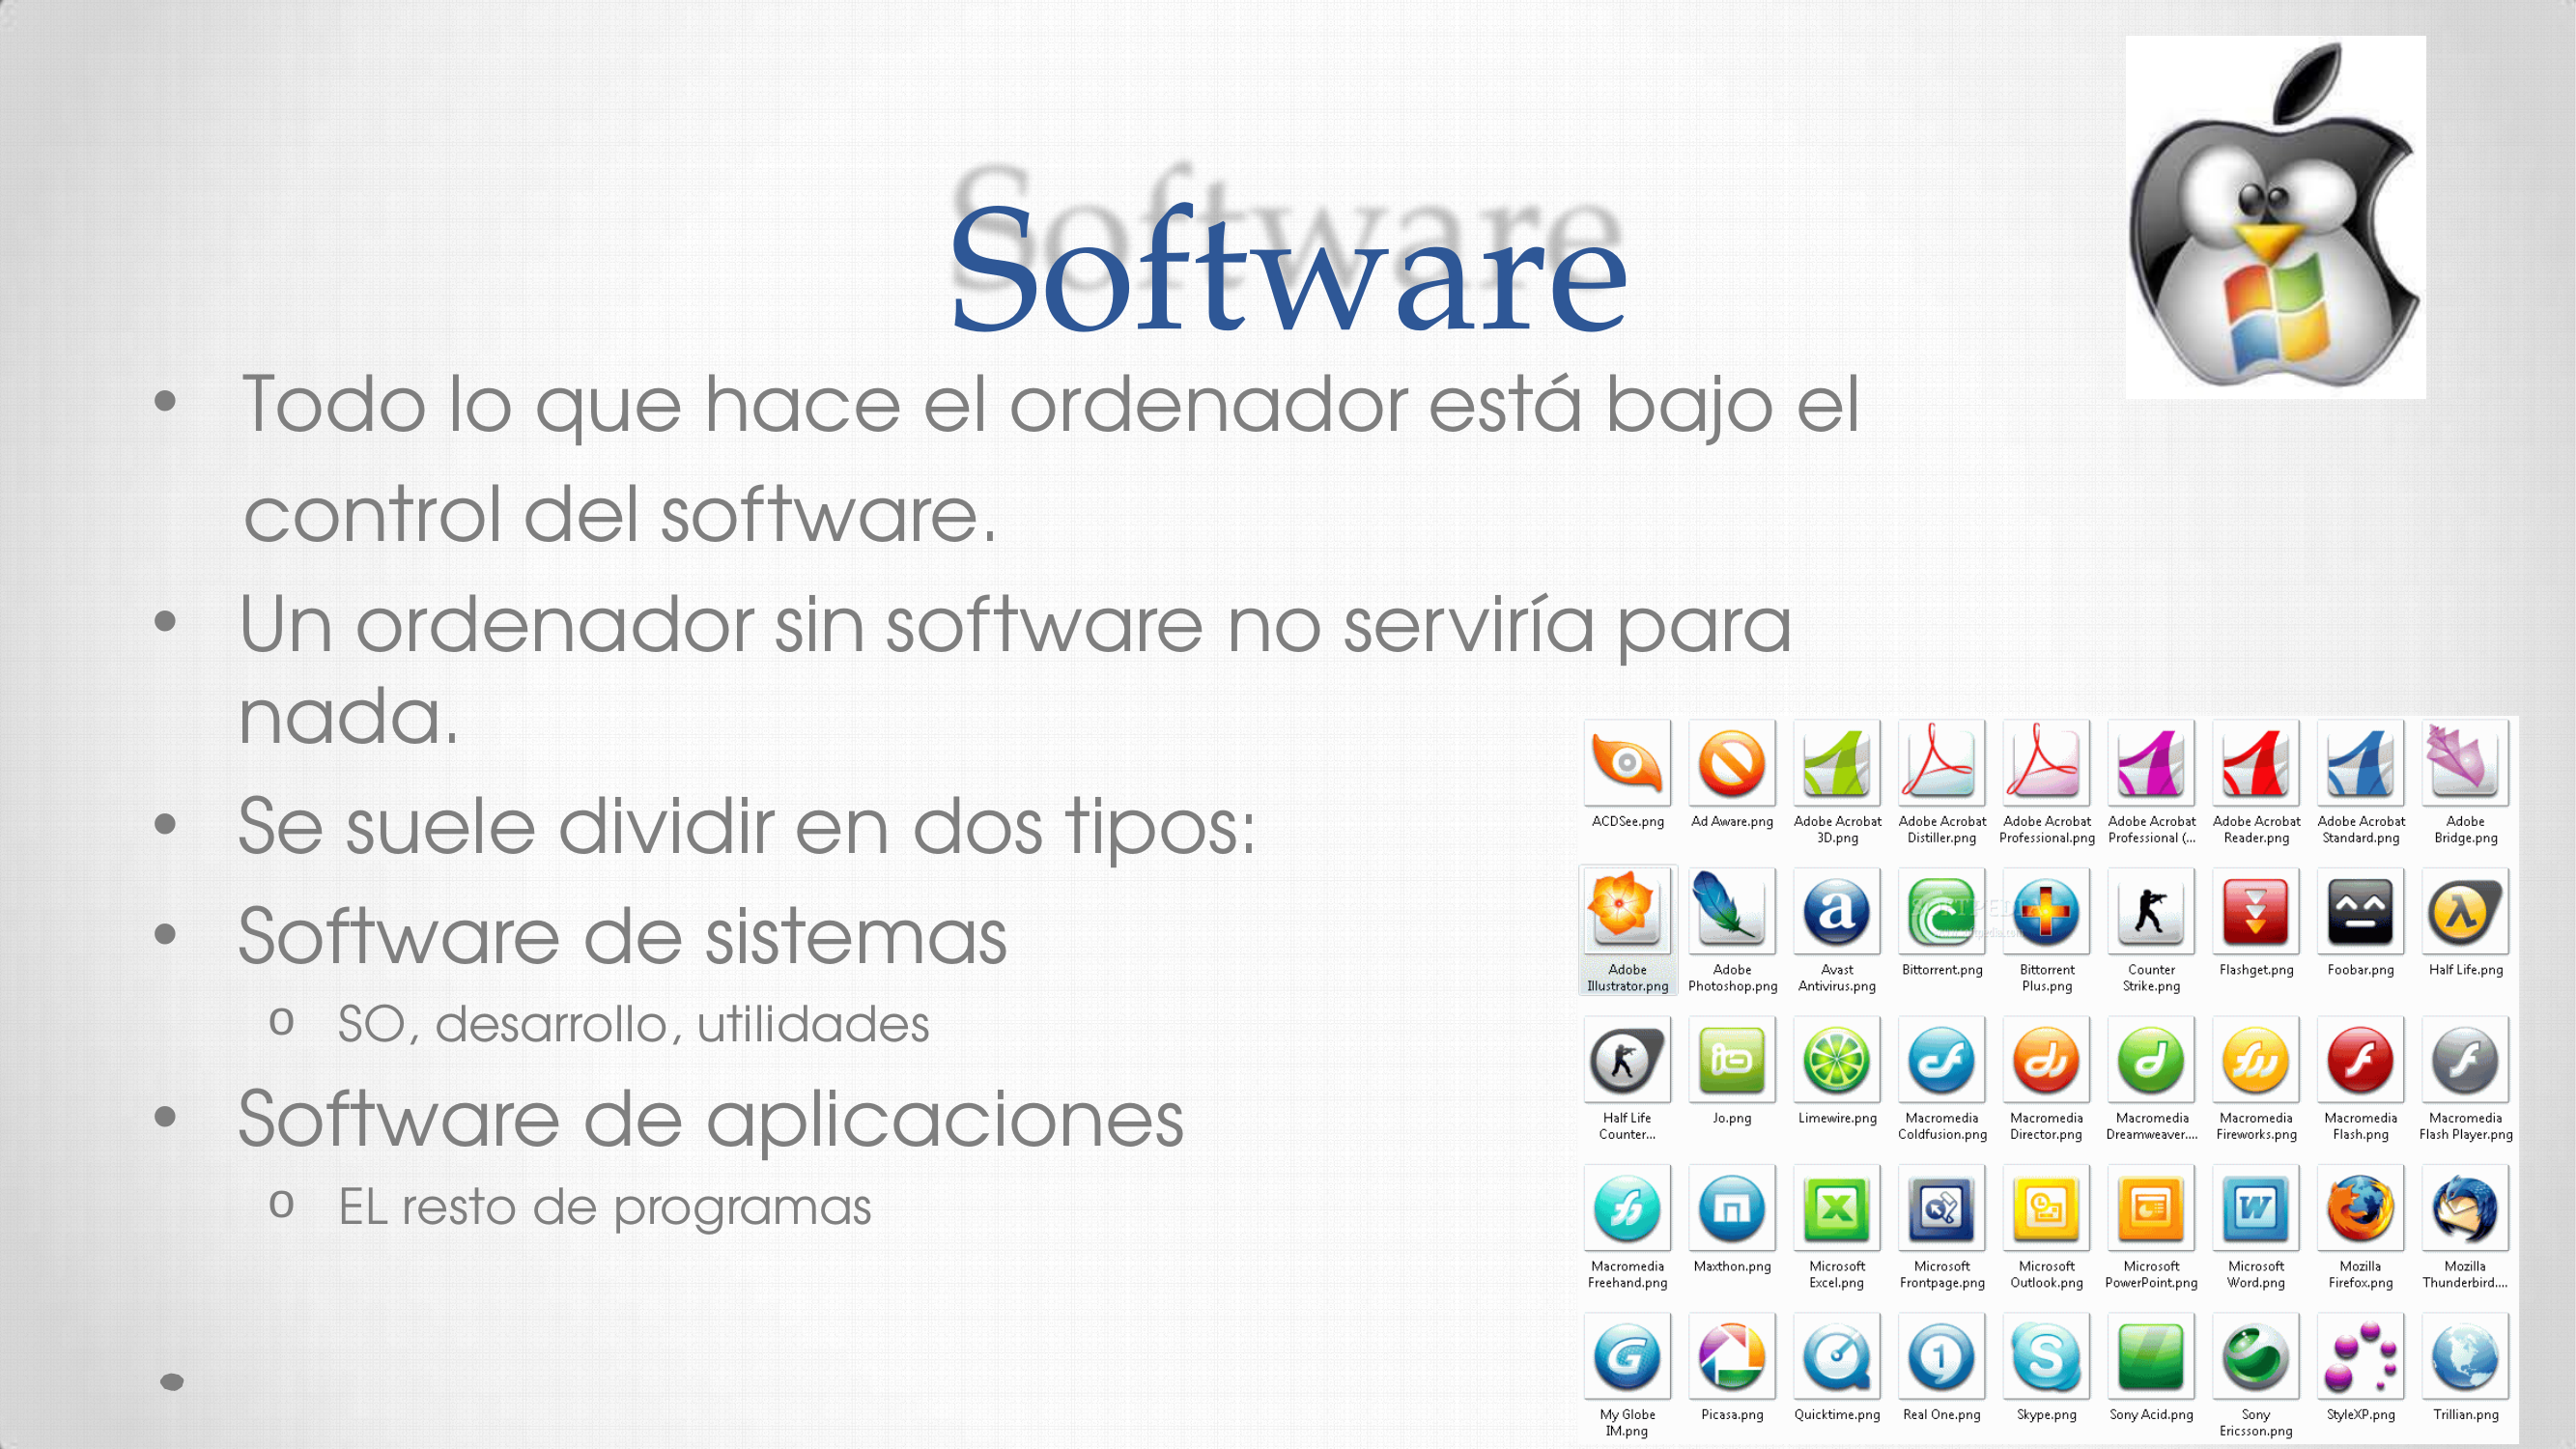

# Software
Todo lo que hace el ordenador está bajo el control del software.
Un ordenador sin software no serviría para nada.
Se suele dividir en dos tipos:
Software de sistemas
SO, desarrollo, utilidades
Software de aplicaciones
EL resto de programas